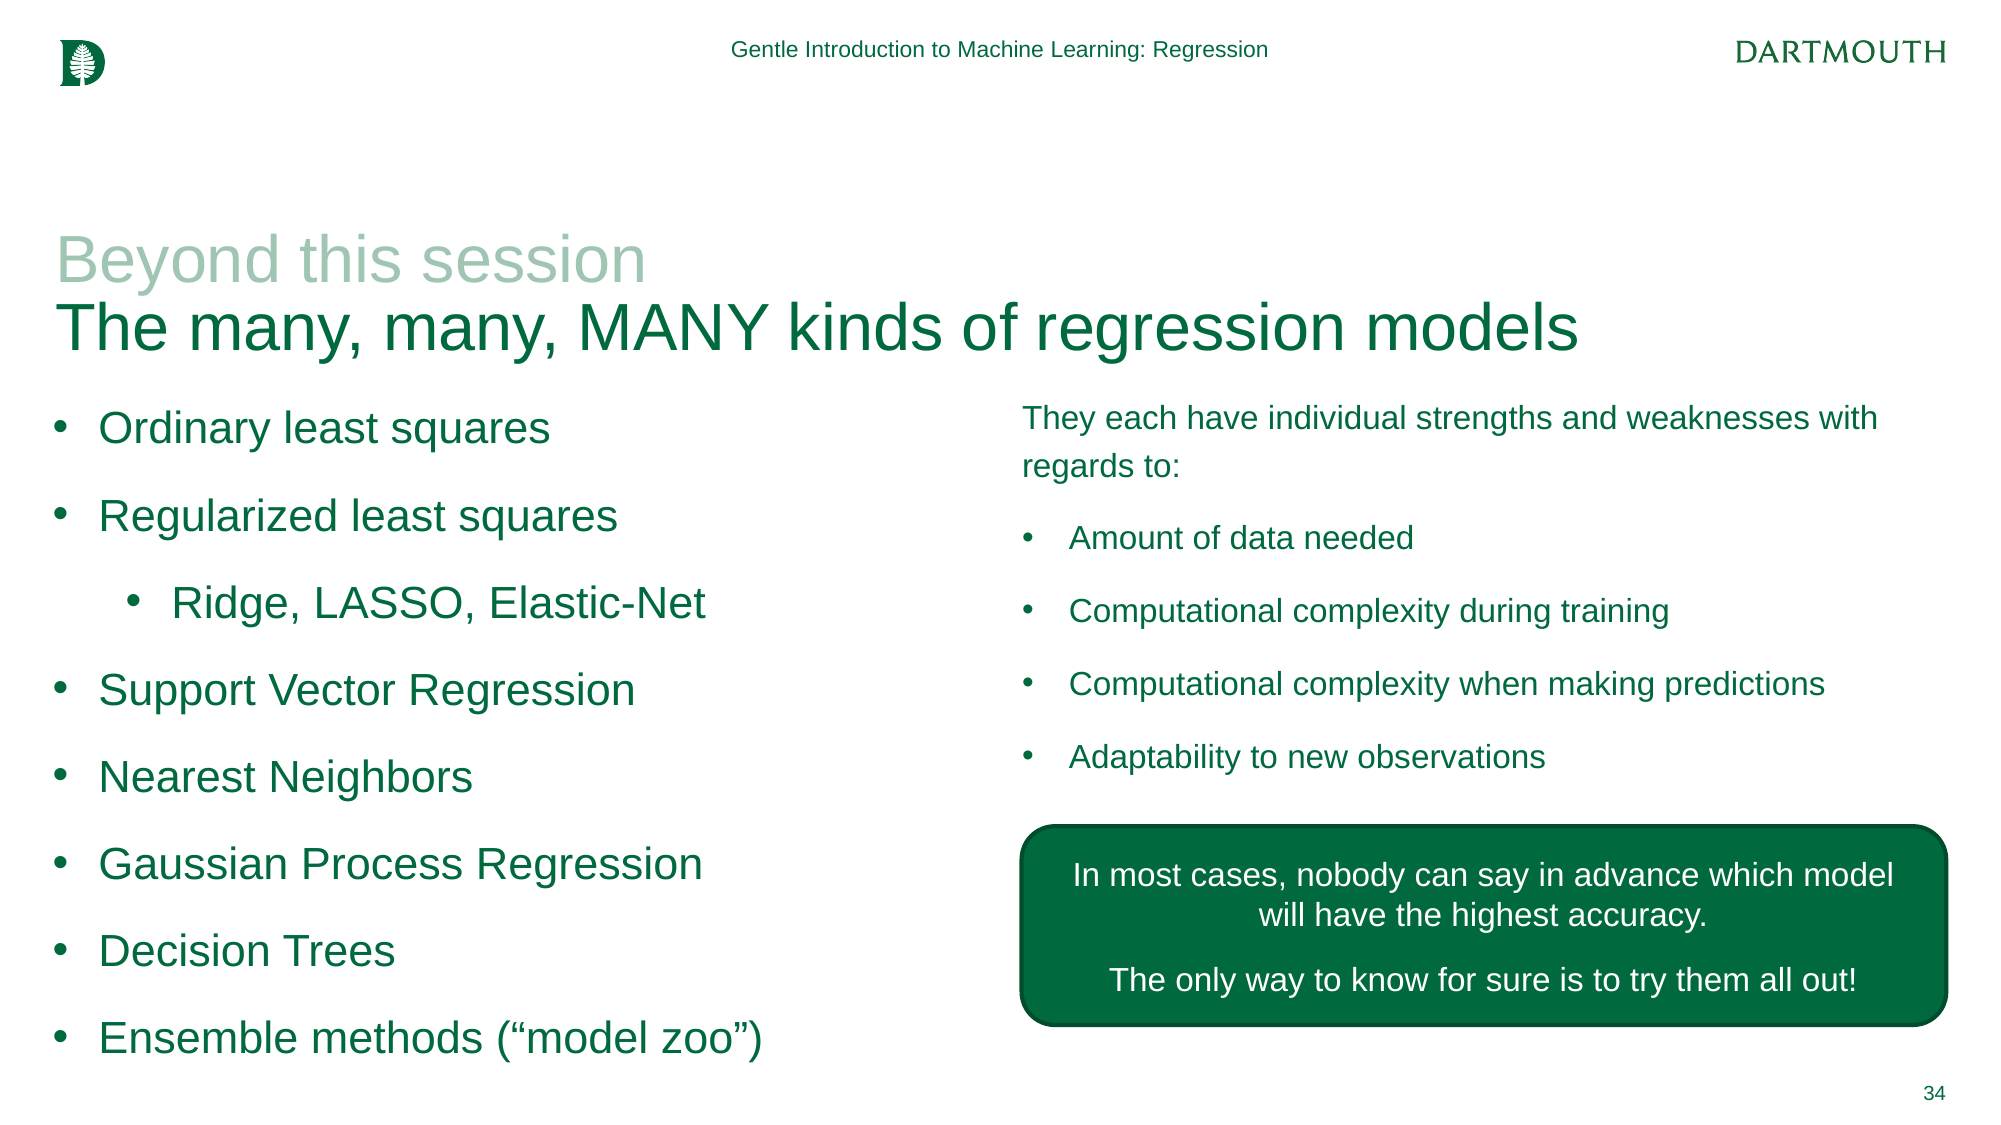

Gentle Introduction to Machine Learning: Regression
# Beyond this session The many, many, MANY kinds of regression models
Ordinary least squares
Regularized least squares
Ridge, LASSO, Elastic-Net
Support Vector Regression
Nearest Neighbors
Gaussian Process Regression
Decision Trees
Ensemble methods (“model zoo”)

They each have individual strengths and weaknesses with regards to:
Amount of data needed
Computational complexity during training
Computational complexity when making predictions
Adaptability to new observations
In most cases, nobody can say in advance which model will have the highest accuracy.
The only way to know for sure is to try them all out!
34